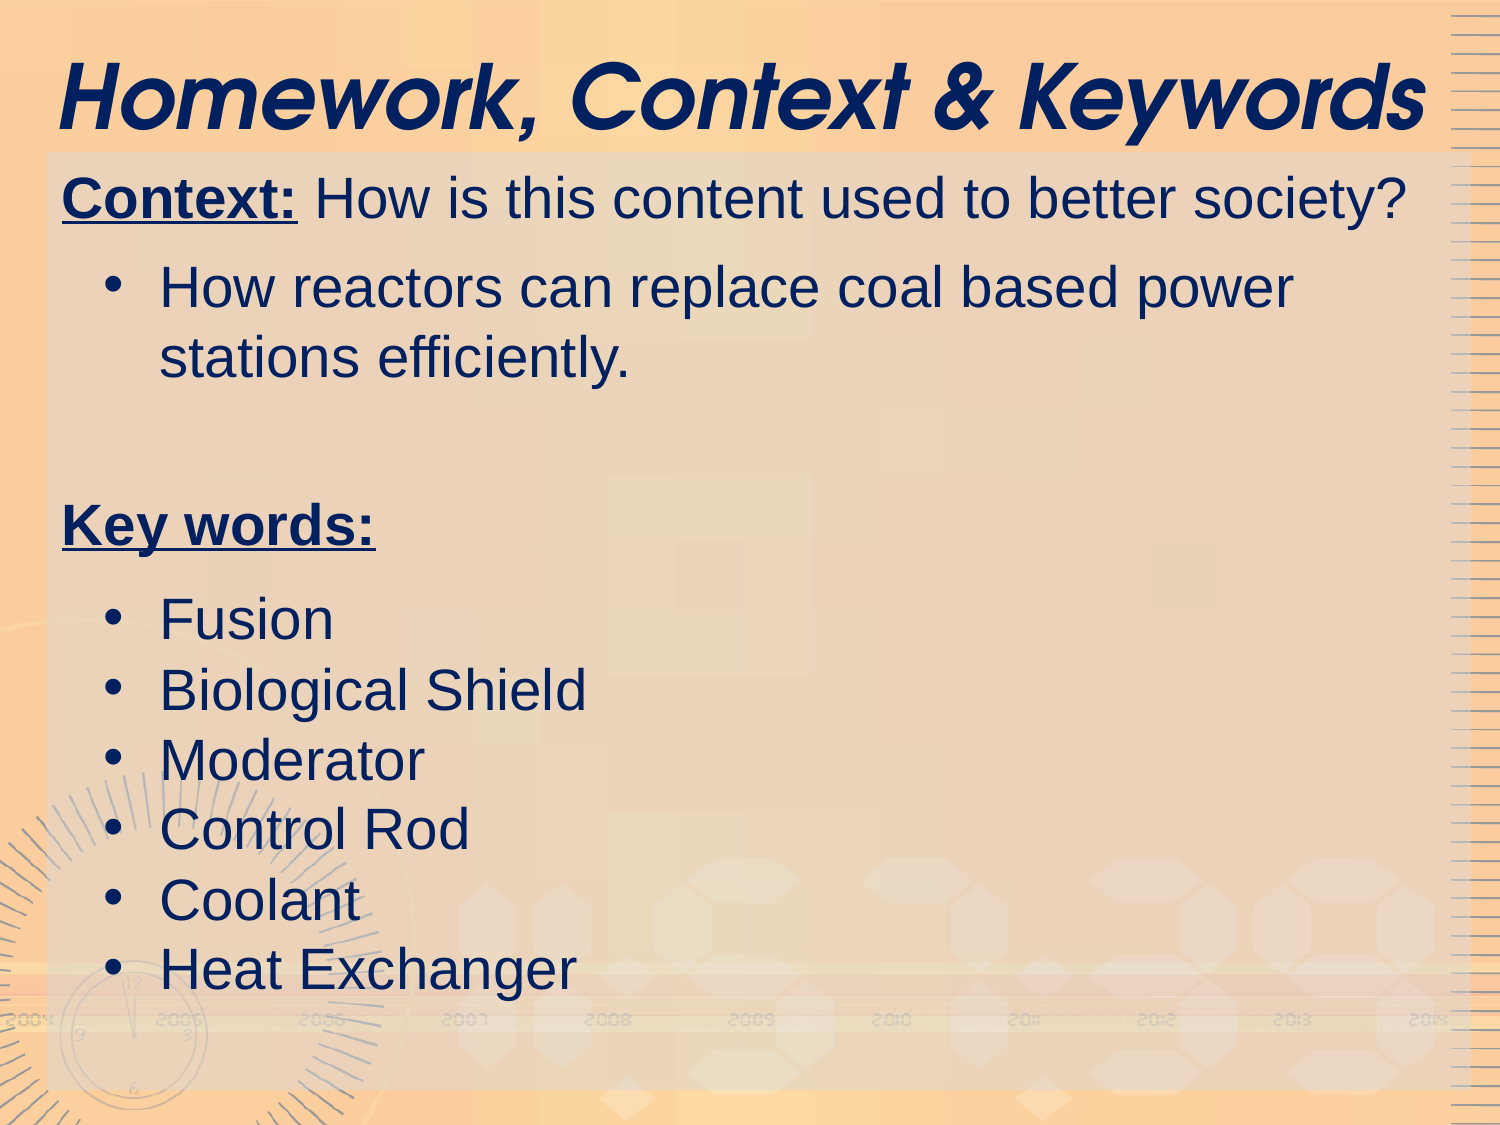

# Homework, Context & Keywords
Context: How is this content used to better society?

Key words:
How reactors can replace coal based power stations efficiently.
Fusion
Biological Shield
Moderator
Control Rod
Coolant
Heat Exchanger